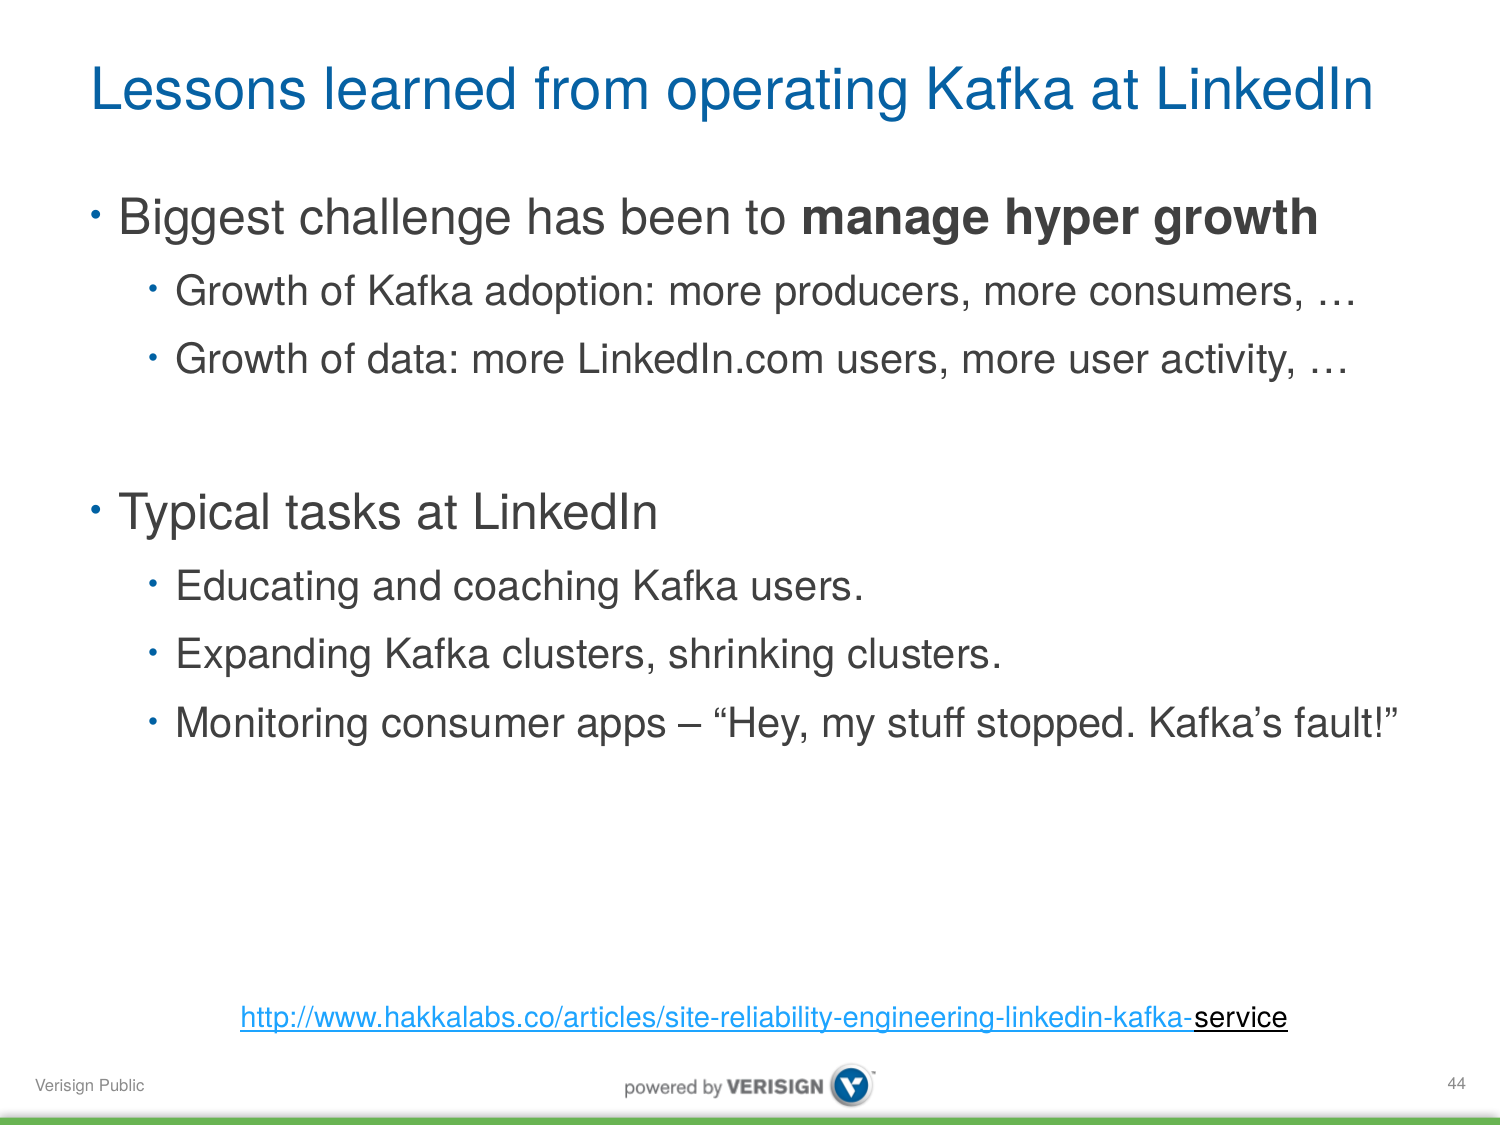

# Lessons learned from operating Kafka at LinkedIn
Biggest challenge has been to manage hyper growth
Growth of Kafka adoption: more producers, more consumers, …
Growth of data: more LinkedIn.com users, more user activity, …

Typical tasks at LinkedIn
Educating and coaching Kafka users.
Expanding Kafka clusters, shrinking clusters.
Monitoring consumer apps – “Hey, my stuff stopped. Kafka’s fault!”
http://www.hakkalabs.co/articles/site-reliability-engineering-linkedin-kafka-service
44